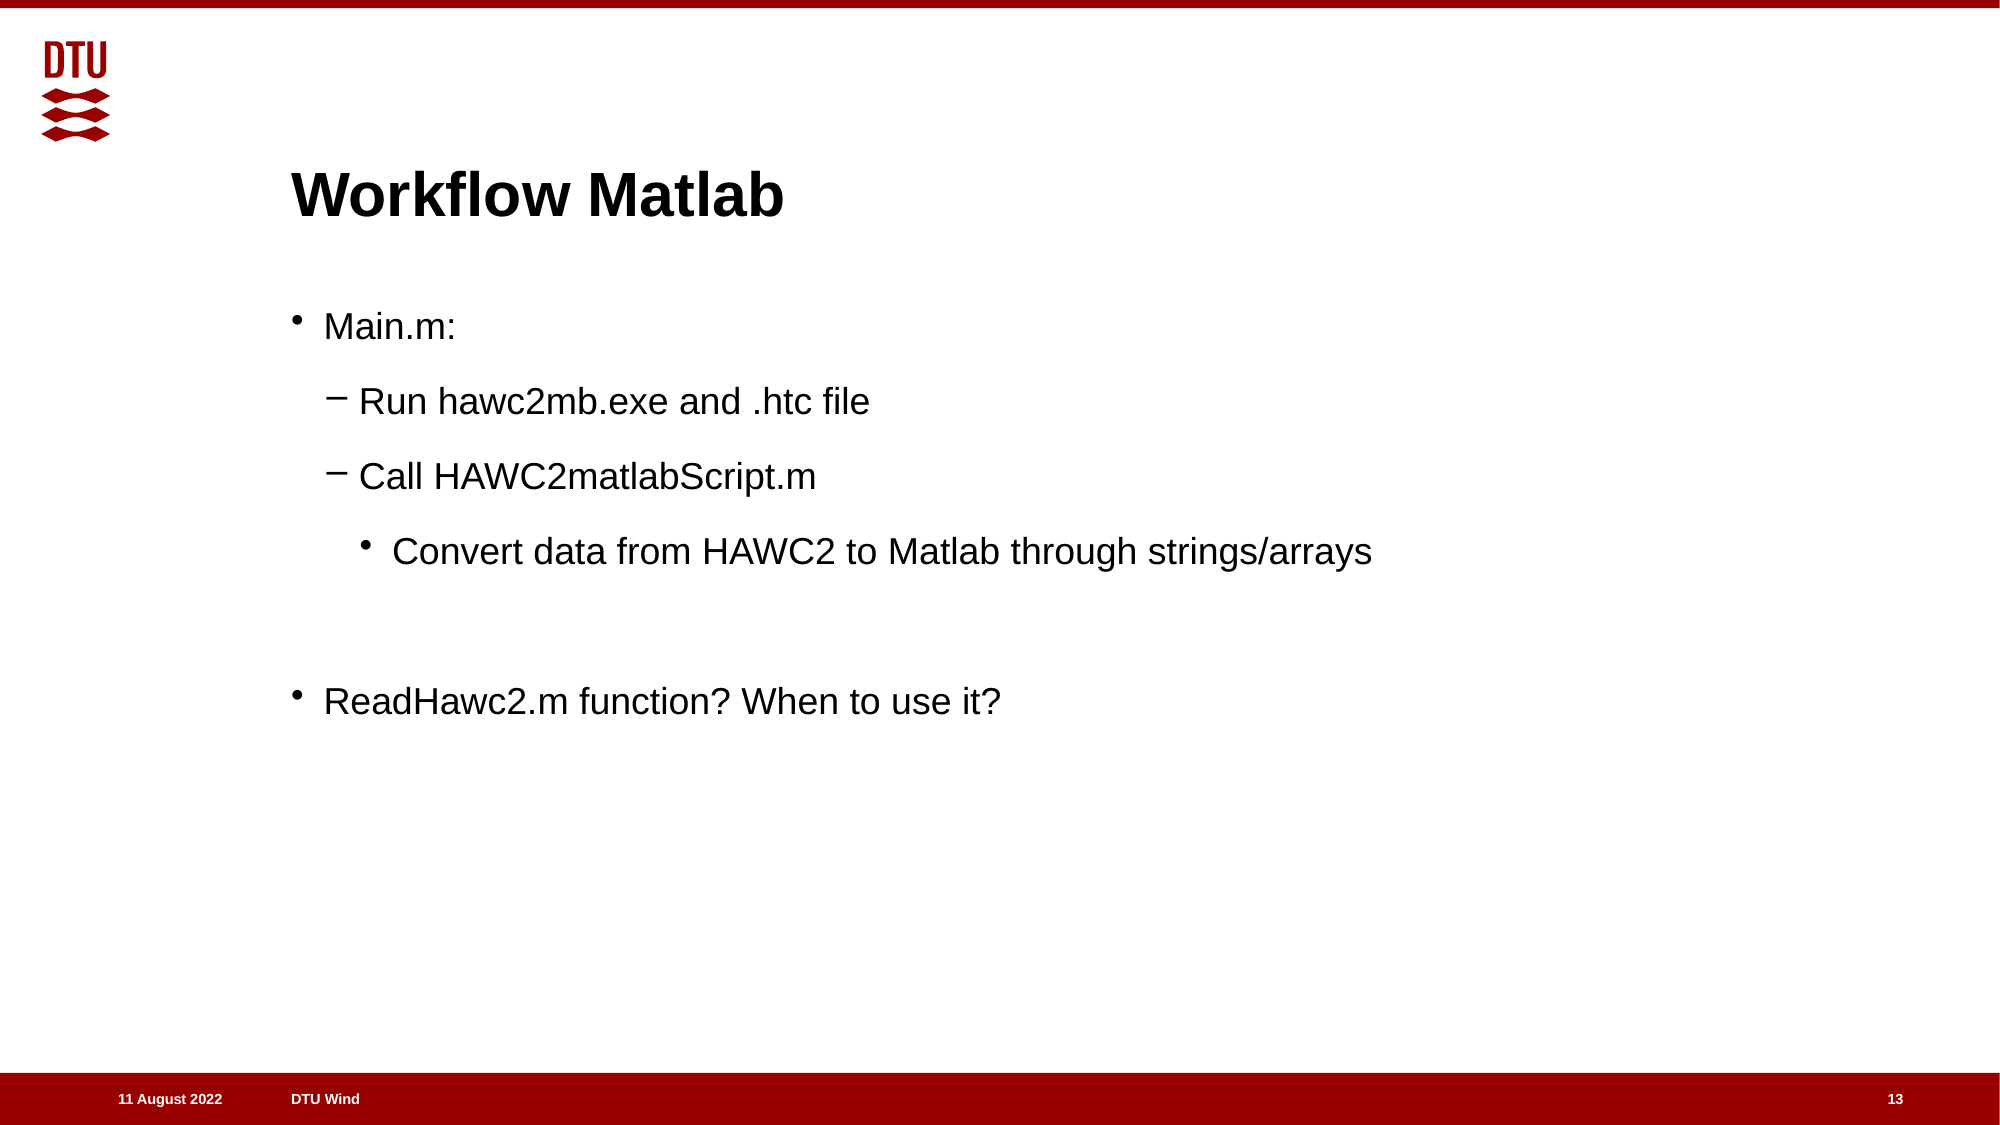

# Workflow Matlab
Main.m:
Run hawc2mb.exe and .htc file
Call HAWC2matlabScript.m
Convert data from HAWC2 to Matlab through strings/arrays

ReadHawc2.m function? When to use it?
13